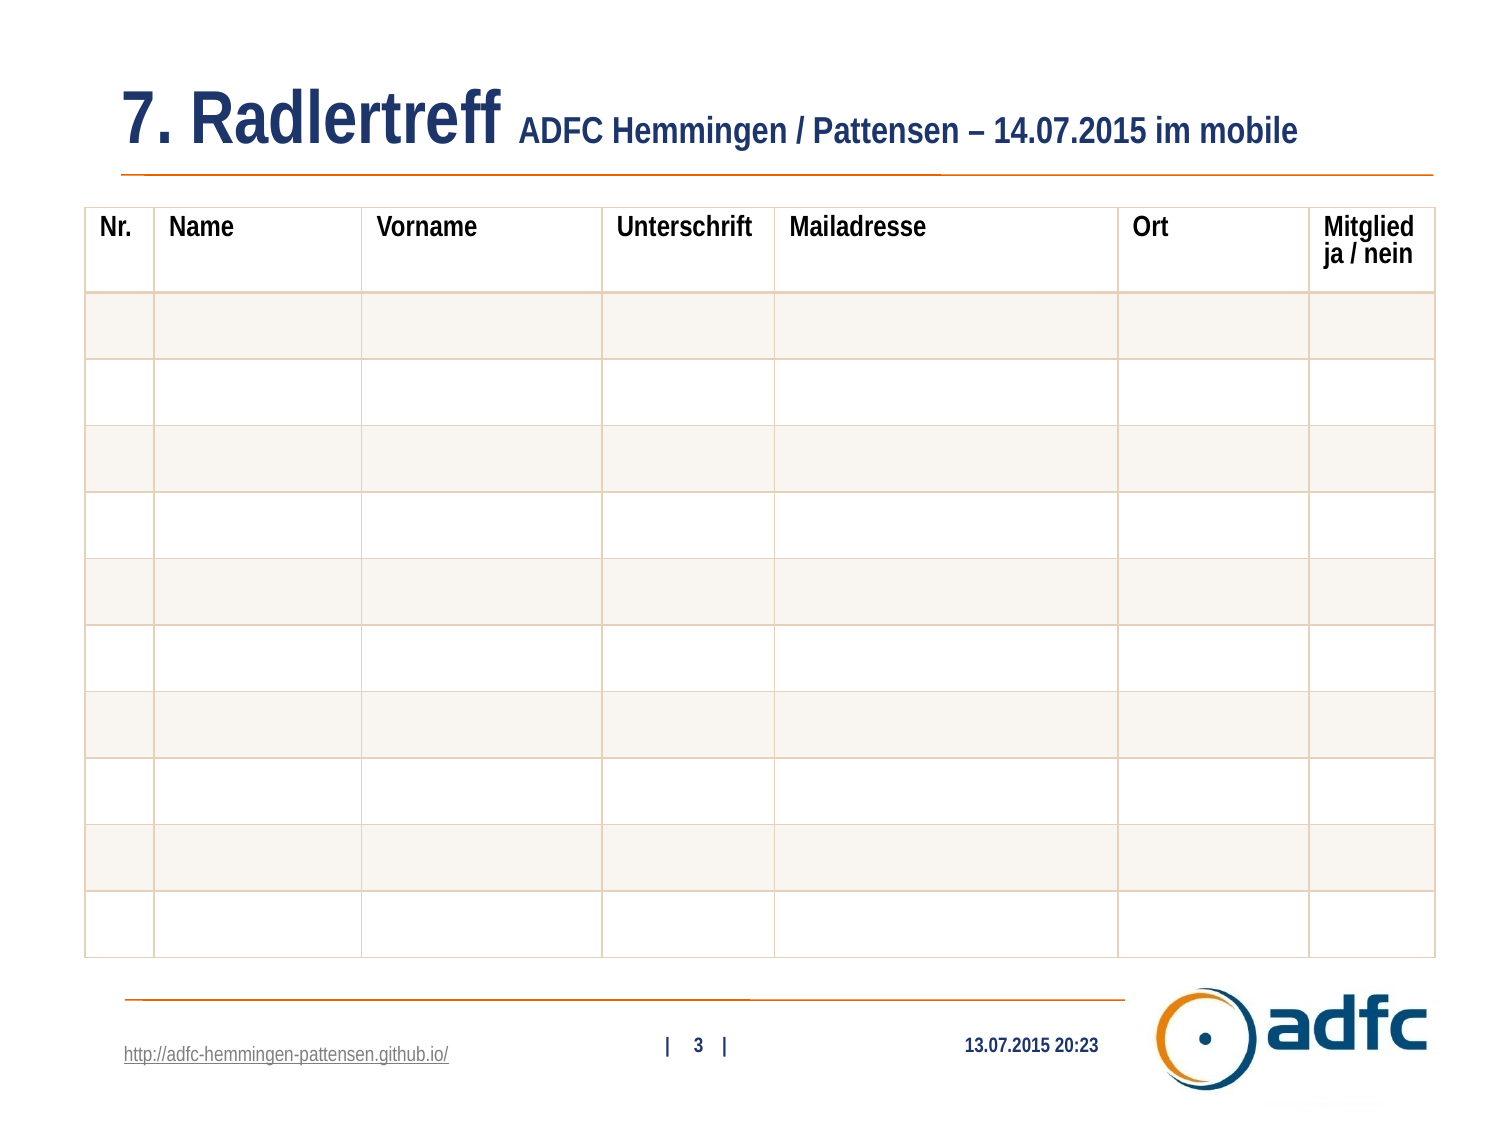

# 7. Radlertreff ADFC Hemmingen / Pattensen – 14.07.2015 im mobile
| Nr. | Name | Vorname | Unterschrift | Mailadresse | Ort | Mitglied ja / nein |
| --- | --- | --- | --- | --- | --- | --- |
|  |  |  |  |  |  |  |
|  |  |  |  |  |  |  |
|  |  |  |  |  |  |  |
|  |  |  |  |  |  |  |
|  |  |  |  |  |  |  |
|  |  |  |  |  |  |  |
|  |  |  |  |  |  |  |
|  |  |  |  |  |  |  |
|  |  |  |  |  |  |  |
|  |  |  |  |  |  |  |
http://adfc-hemmingen-pattensen.github.io/